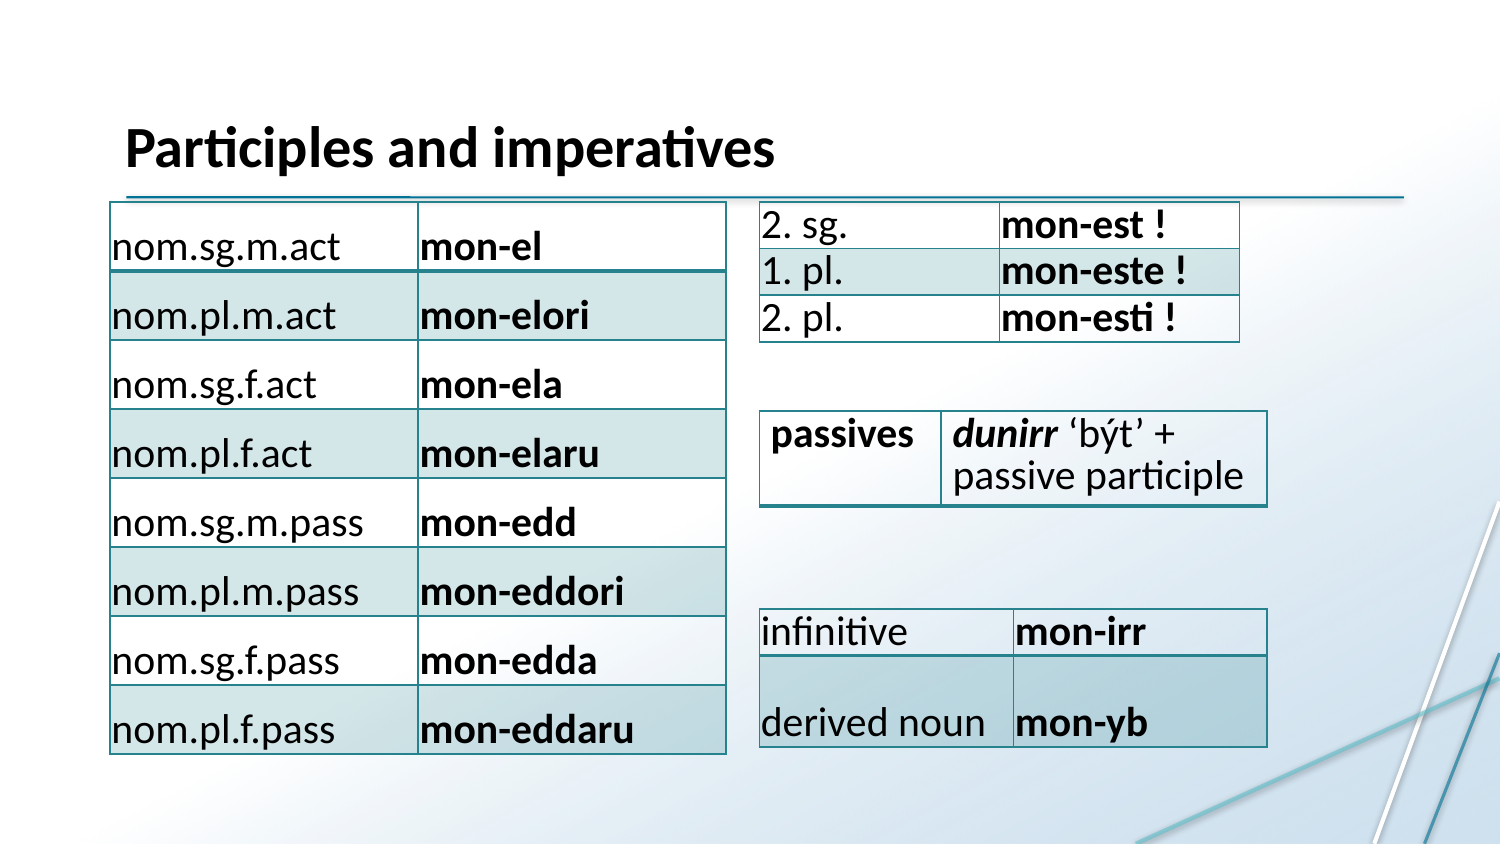

# Participles and imperatives
| nom.sg.m.act | mon-el |
| --- | --- |
| nom.pl.m.act | mon-elori |
| nom.sg.f.act | mon-ela |
| nom.pl.f.act | mon-elaru |
| nom.sg.m.pass | mon-edd |
| nom.pl.m.pass | mon-eddori |
| nom.sg.f.pass | mon-edda |
| nom.pl.f.pass | mon-eddaru |
| 2. sg. | mon-est ! |
| --- | --- |
| 1. pl. | mon-este ! |
| 2. pl. | mon-esti ! |
| passives | dunirr ‘být’ + passive participle |
| --- | --- |
| infinitive | mon-irr |
| --- | --- |
| derived noun | mon-yb |